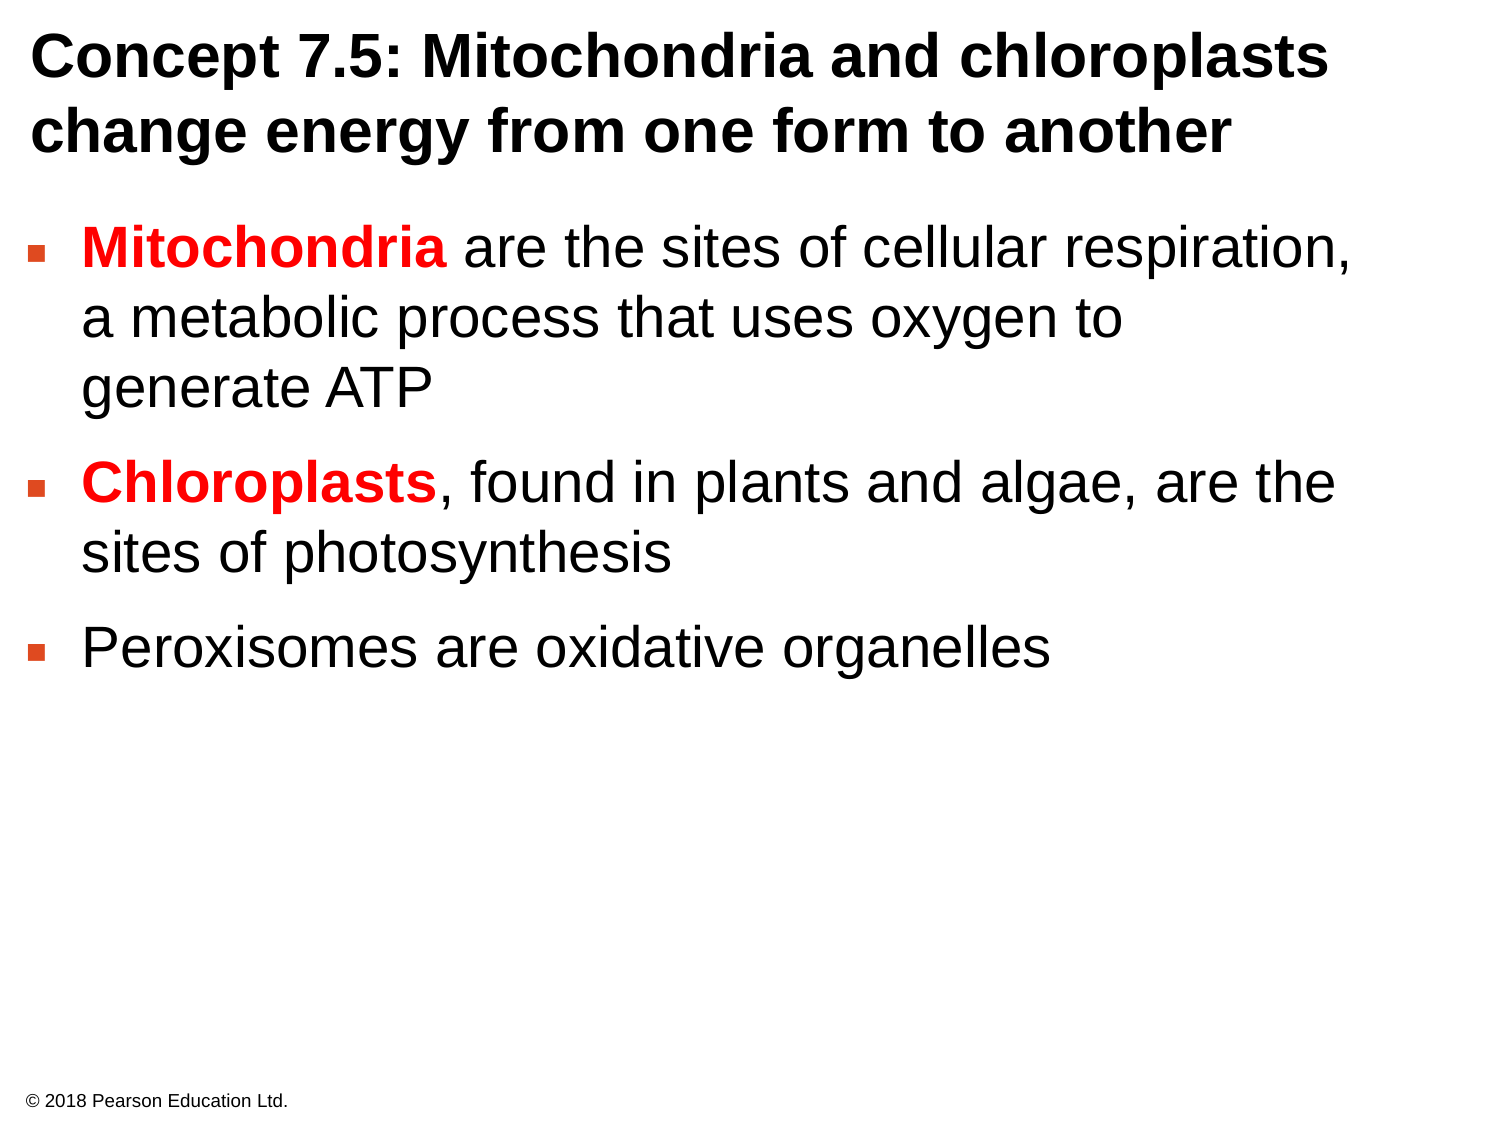

# Concept 7.5: Mitochondria and chloroplasts change energy from one form to another
Mitochondria are the sites of cellular respiration, a metabolic process that uses oxygen to
generate ATP
Chloroplasts, found in plants and algae, are the sites of photosynthesis
Peroxisomes are oxidative organelles
© 2018 Pearson Education Ltd.